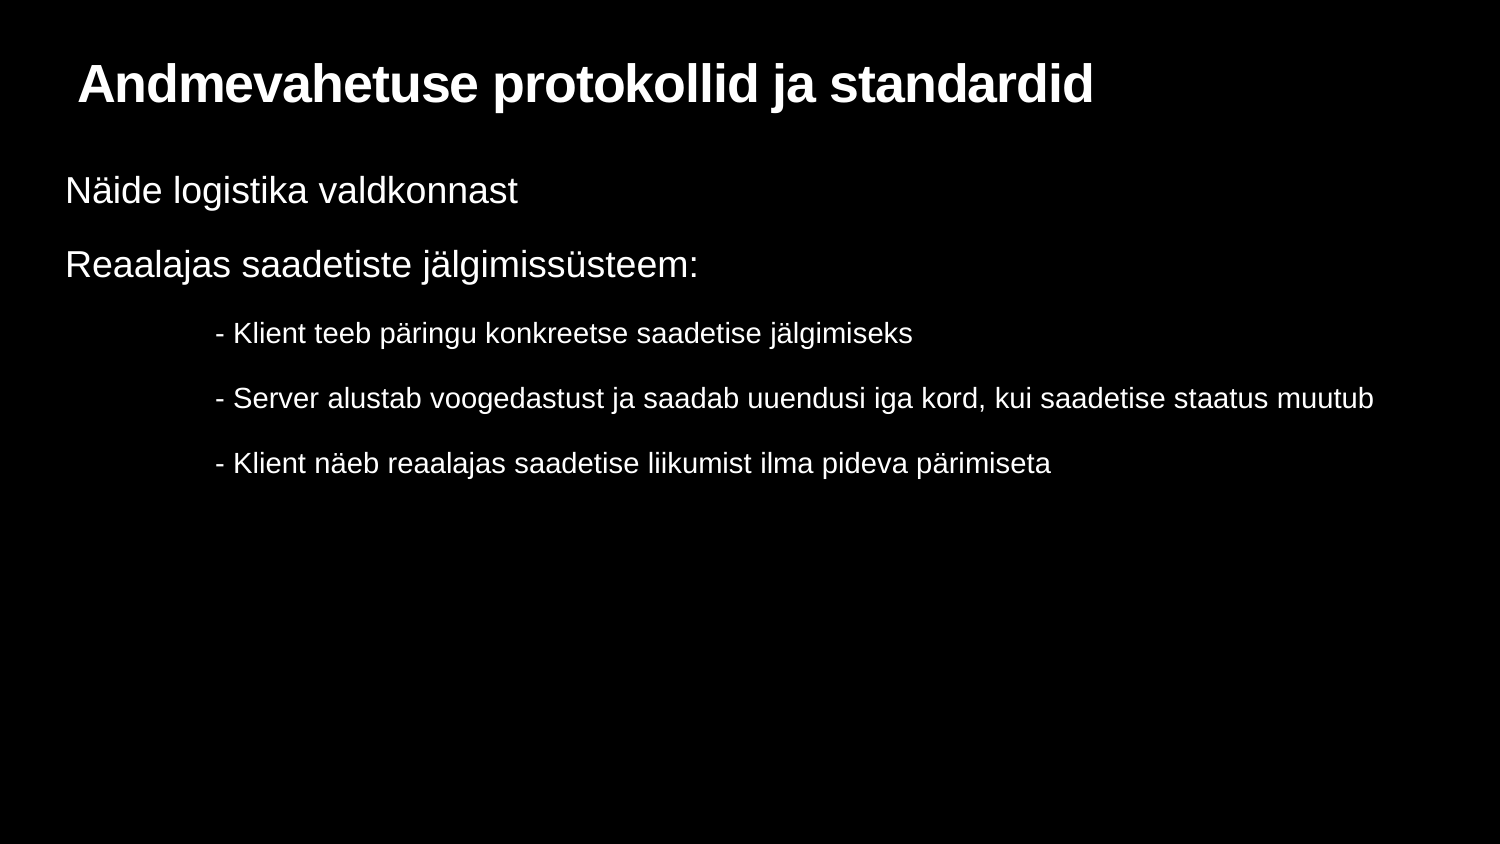

# Andmevahetuse protokollid ja standardid
Näide logistika valdkonnast
Reaalajas saadetiste jälgimissüsteem:
- Klient teeb päringu konkreetse saadetise jälgimiseks
- Server alustab voogedastust ja saadab uuendusi iga kord, kui saadetise staatus muutub
- Klient näeb reaalajas saadetise liikumist ilma pideva pärimiseta